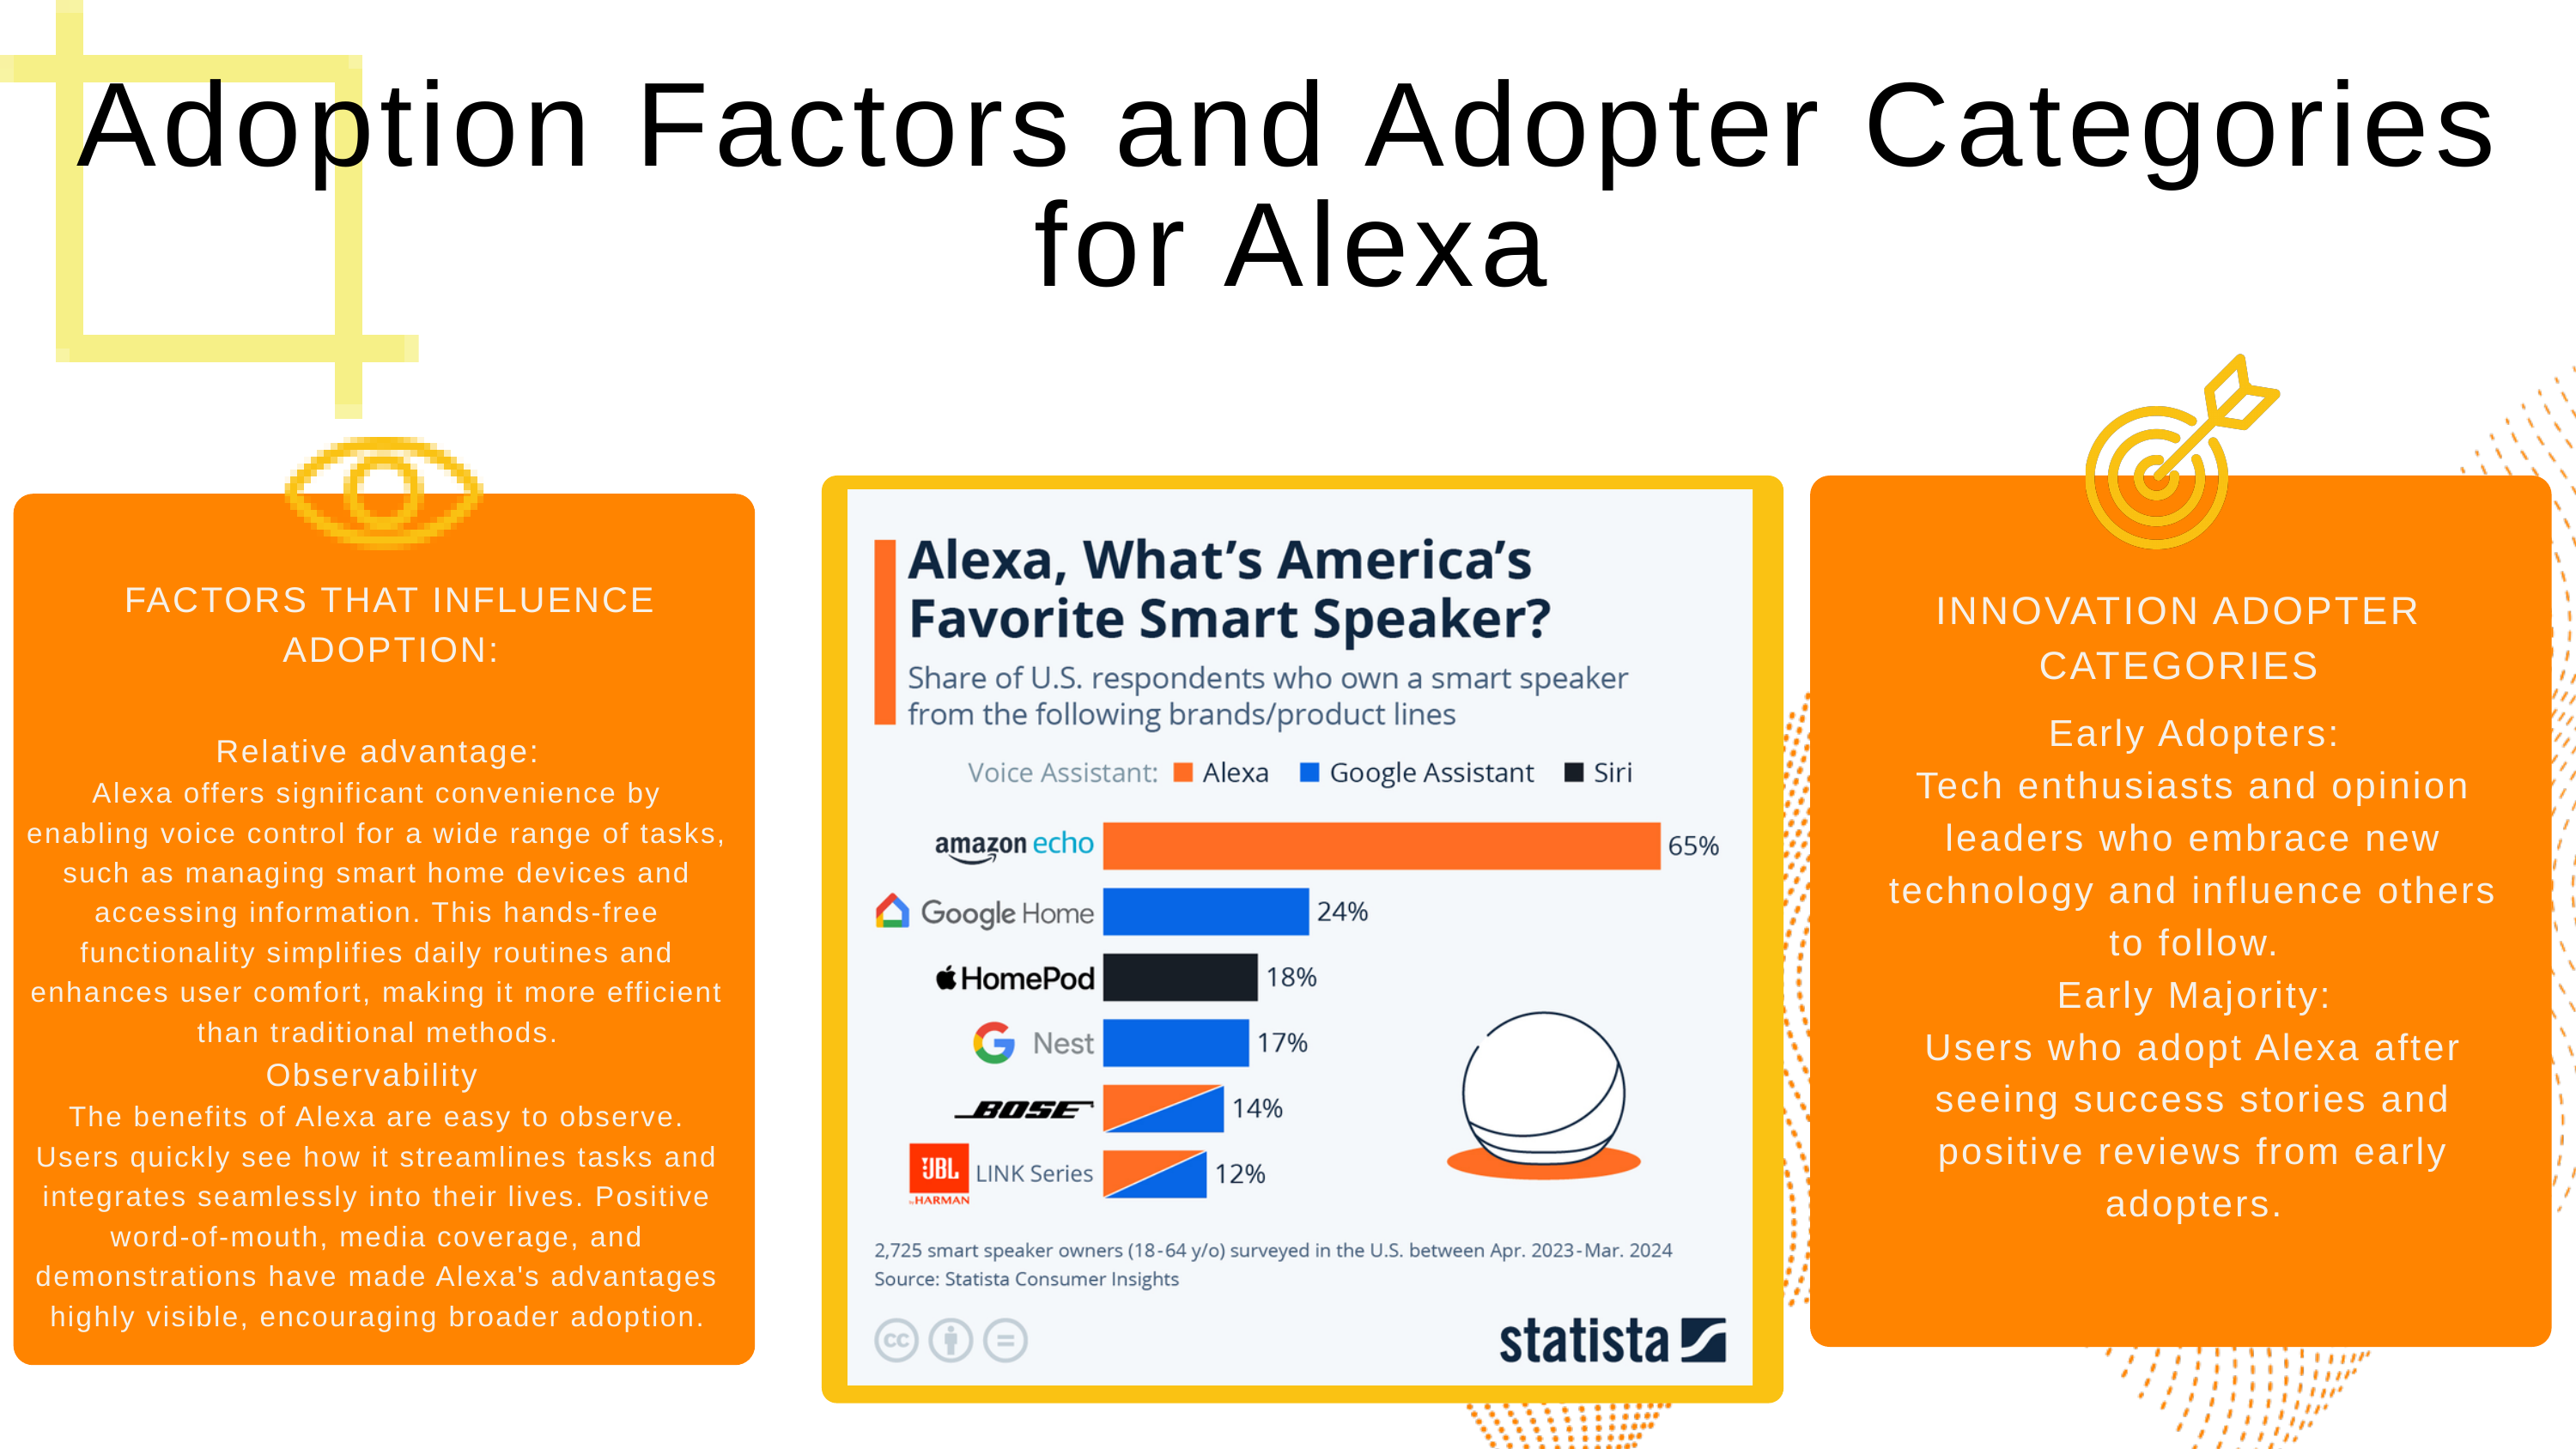

Adoption Factors and Adopter Categories for Alexa

FACTORS THAT INFLUENCE ADOPTION:
INNOVATION ADOPTER CATEGORIES
Early Adopters:
Tech enthusiasts and opinion leaders who embrace new technology and influence others to follow.
Early Majority:
Users who adopt Alexa after seeing success stories and positive reviews from early adopters.
Relative advantage:
Alexa offers significant convenience by enabling voice control for a wide range of tasks, such as managing smart home devices and accessing information. This hands-free functionality simplifies daily routines and enhances user comfort, making it more efficient than traditional methods.
Observability
The benefits of Alexa are easy to observe. Users quickly see how it streamlines tasks and integrates seamlessly into their lives. Positive word-of-mouth, media coverage, and demonstrations have made Alexa's advantages highly visible, encouraging broader adoption.